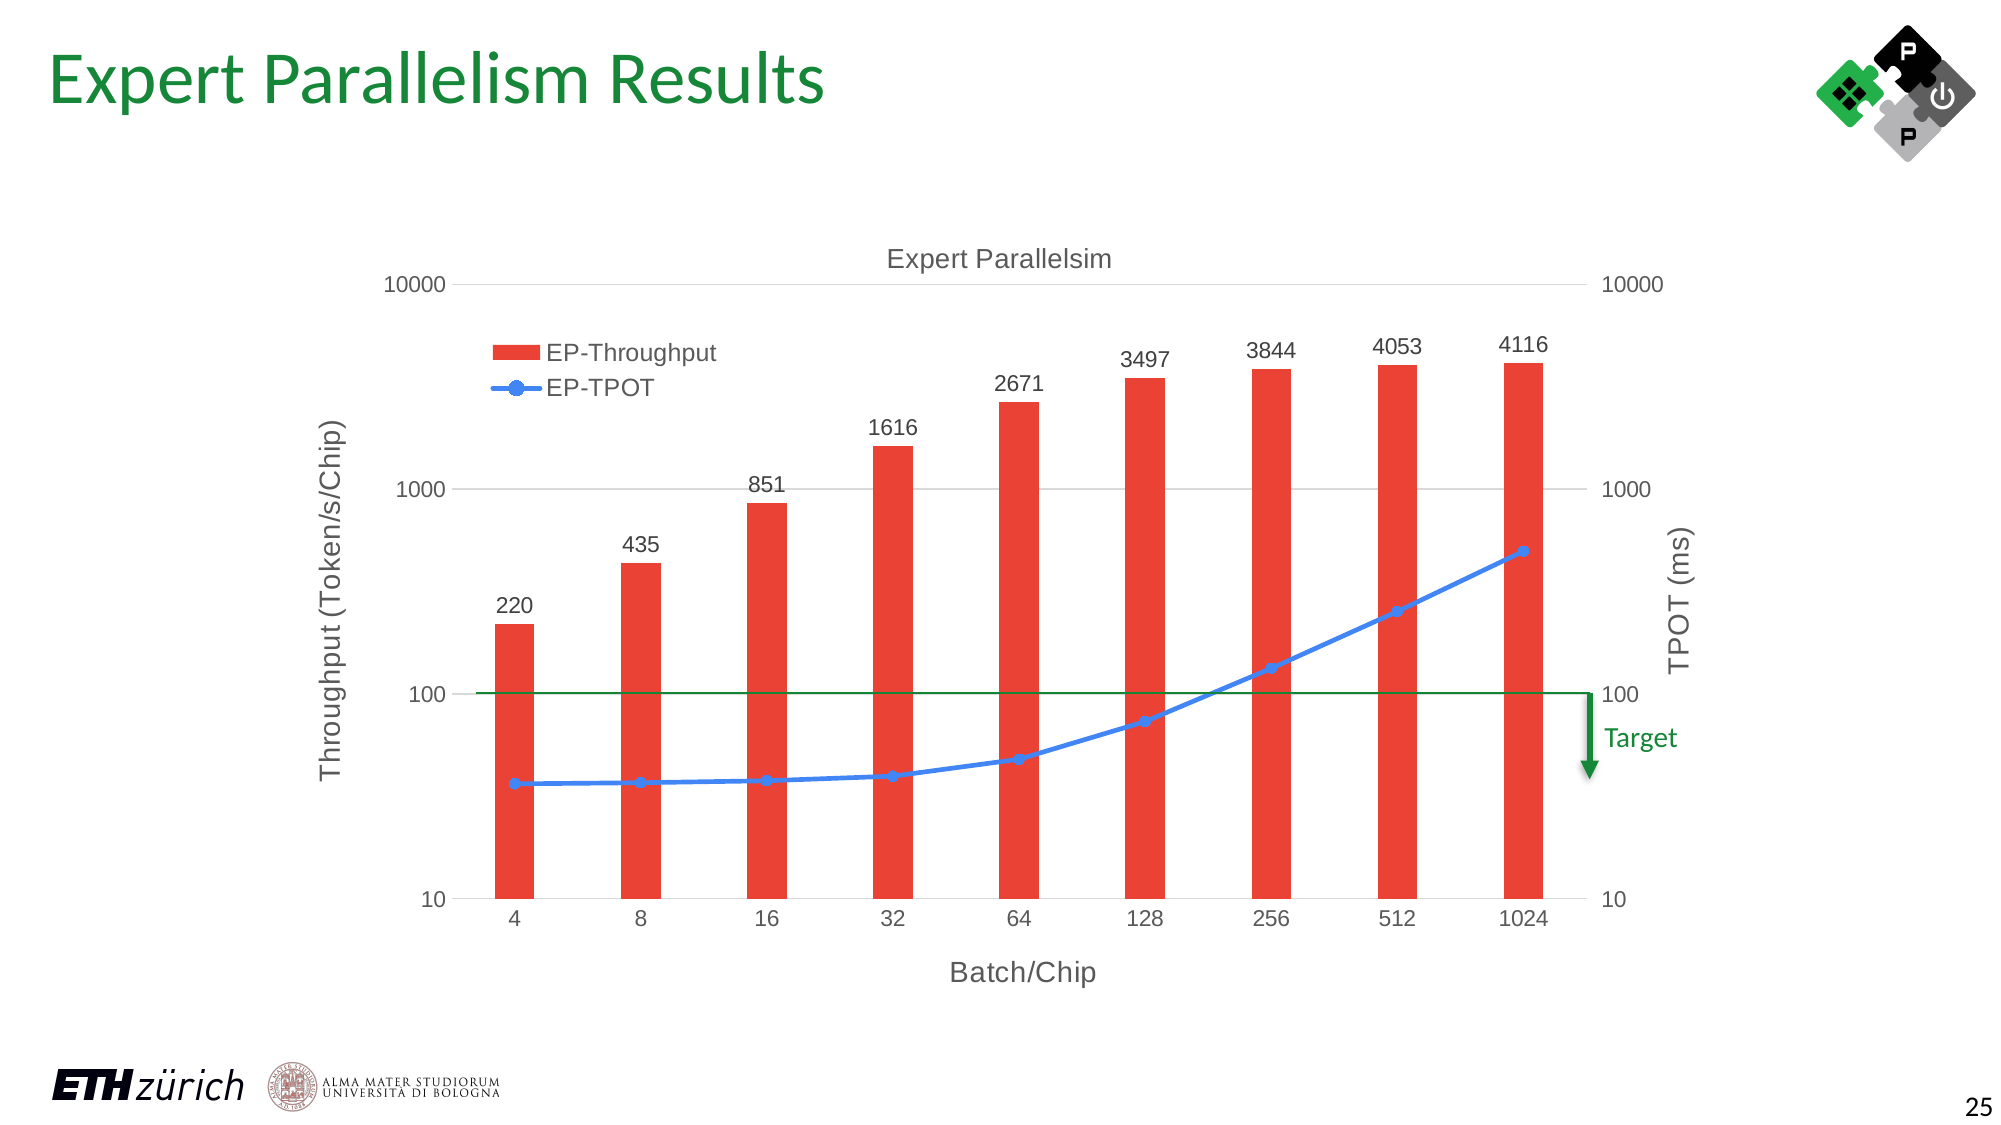

Expert Parallelism Results

### Chart: Expert Parallelsim

| Category | EP-Throughput | EP-TPOT |
|---|---|---|
| 4 | 220.08682975650967 | 36.34929 |
| 8 | 434.5962834122602 | 36.81577733333334 |
| 16 | 850.8081649507166 | 37.61129866666667 |
| 32 | 1615.6895573692232 | 39.61157 |
| 64 | 2670.7709739609013 | 47.926236 |
| 128 | 3496.7976345475304 | 73.20984133333333 |
| 256 | 3844.0161704346274 | 133.19402866666667 |
| 512 | 4052.7304986777226 | 252.66915733333335 |
| 1024 | 4115.624642733939 | 497.61583666666667 |
Target
25